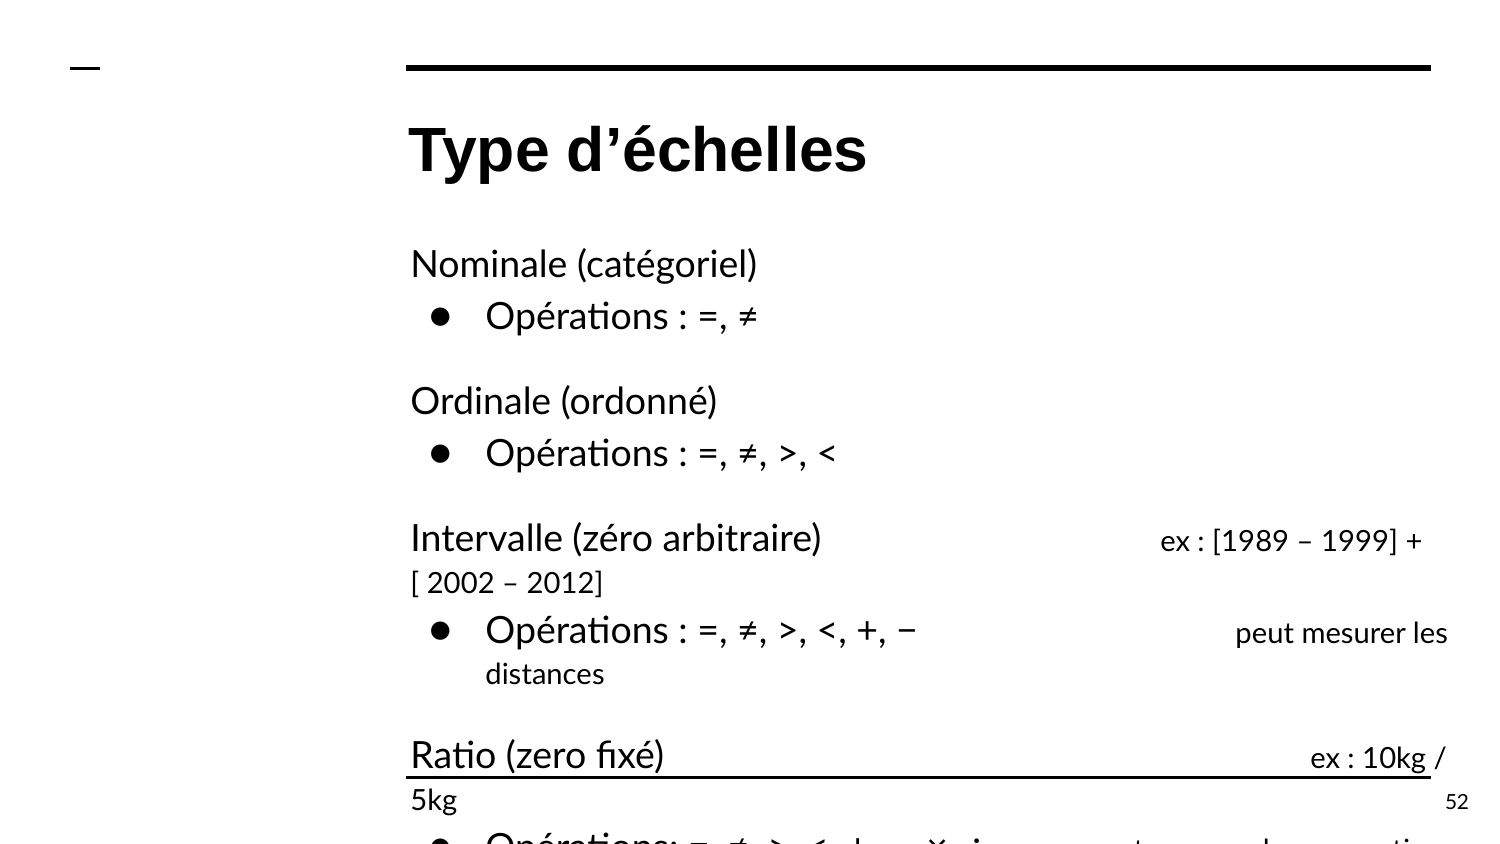

# Type d’échelles
Nominale (catégoriel)
Opérations : =, ≠
Ordinale (ordonné)
Opérations : =, ≠, >, <
Intervalle (zéro arbitraire)			ex : [1989 – 1999] + [ 2002 – 2012]
Opérations : =, ≠, >, <, +, −  	      	peut mesurer les distances
Ratio (zero fixé)				      	ex : 10kg / 5kg
Opérations: =, ≠, >, <, +, −, ×, ÷  	peut mesurer les proportions
52